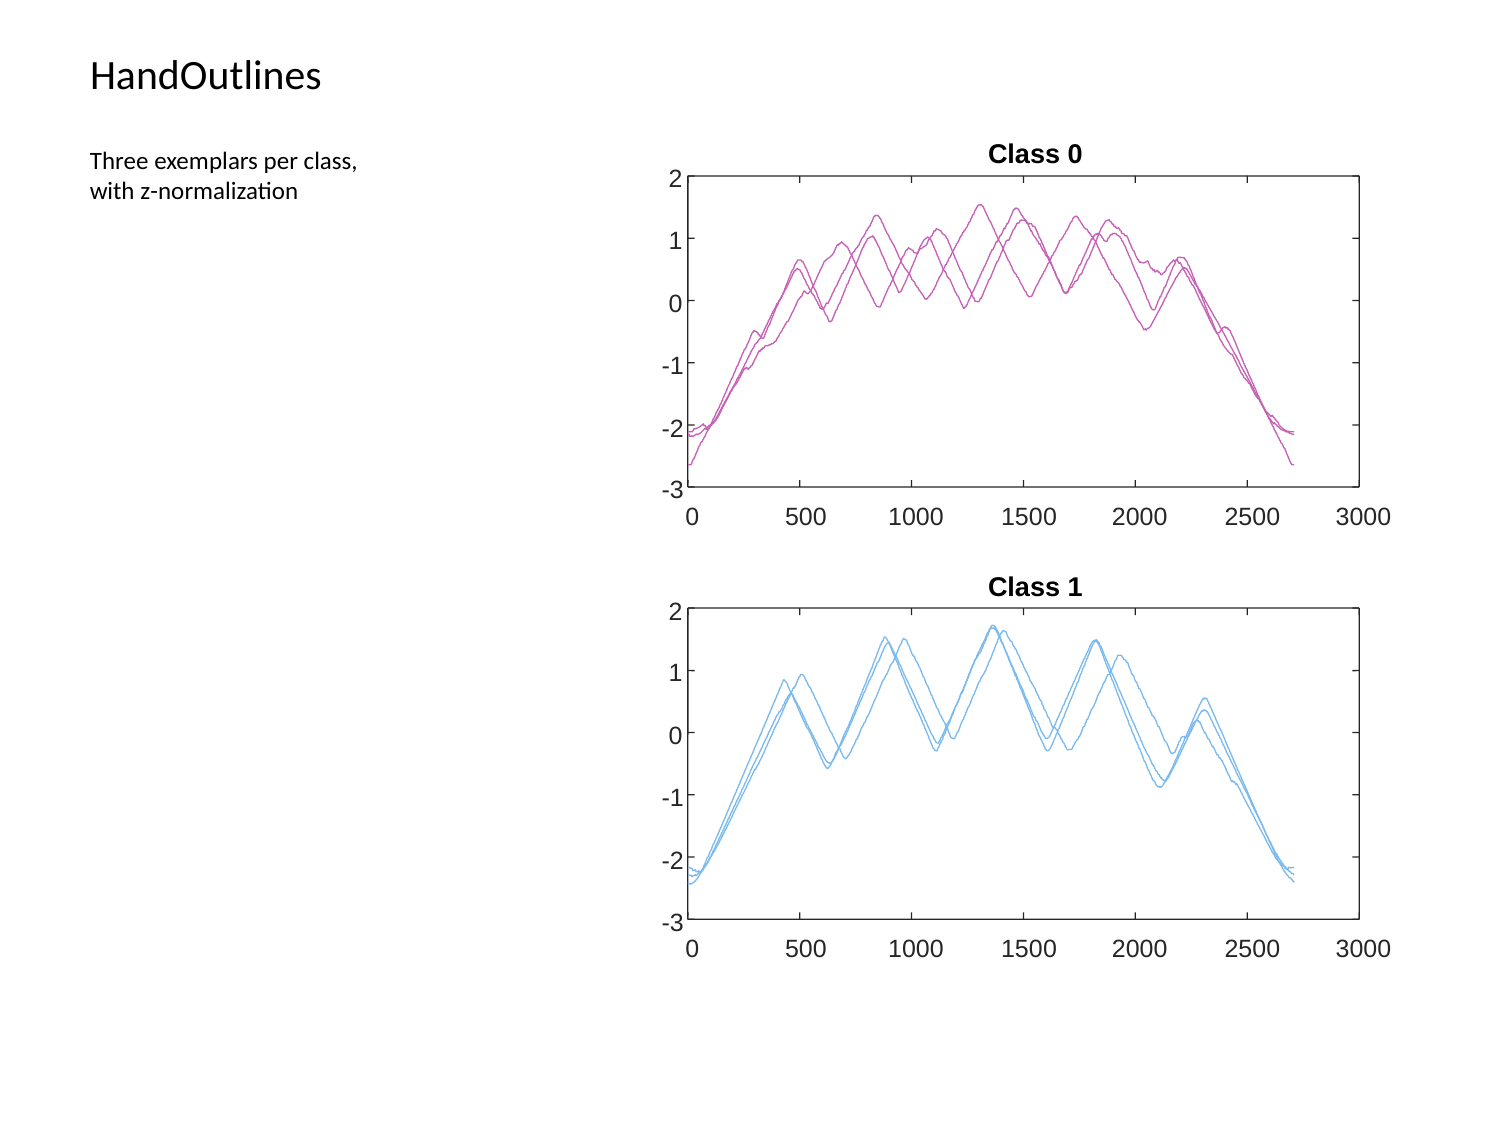

# HandOutlines
Class 0
2

1

0

-1

-2

-3

0
500
1000
1500
2000
2500
3000
Class 1
2

1

0

-1

-2

-3

0
500
1000
1500
2000
2500
3000
Three exemplars per class, with z-normalization